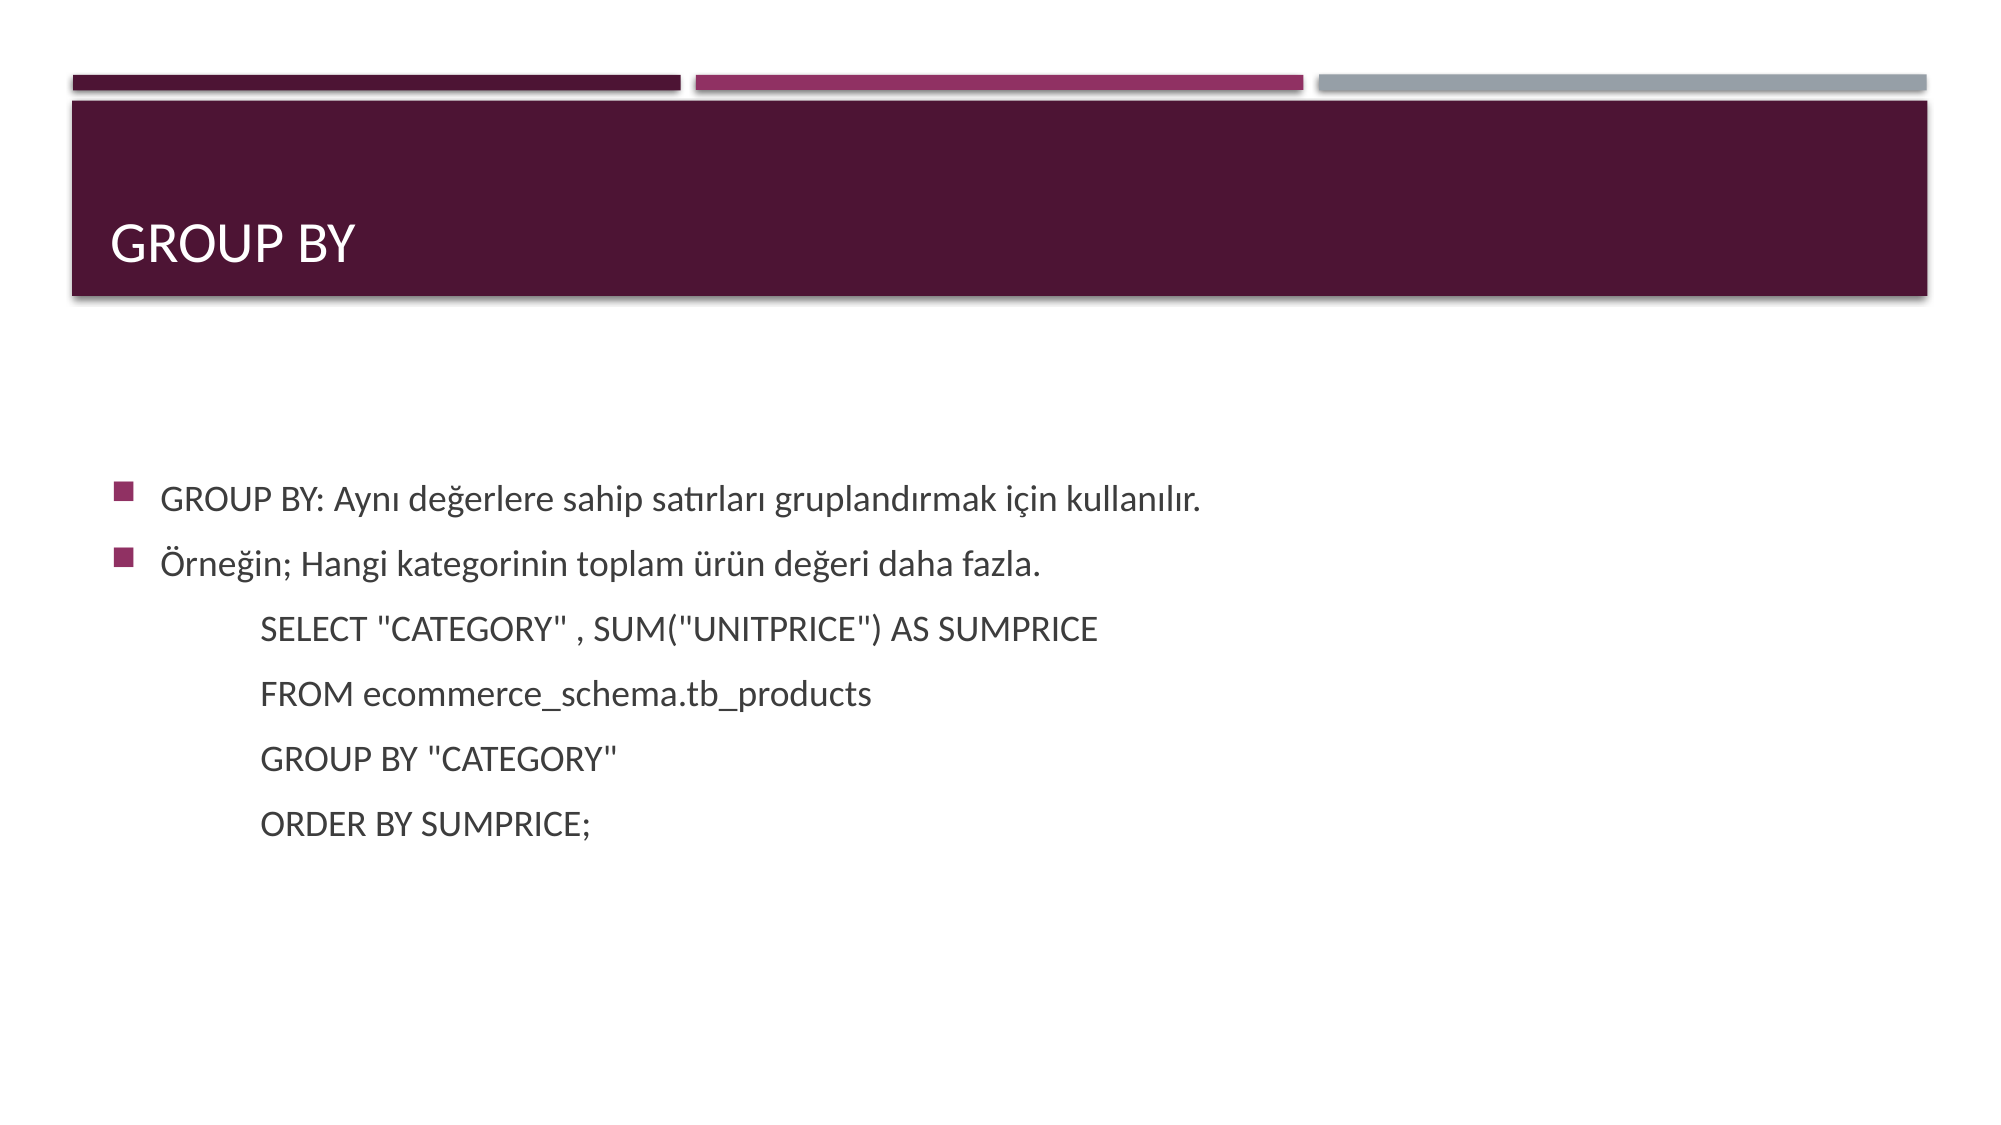

# GROUP BY
GROUP BY: Aynı değerlere sahip satırları gruplandırmak için kullanılır.
Örneğin; Hangi kategorinin toplam ürün değeri daha fazla.
	SELECT "CATEGORY" , SUM("UNITPRICE") AS SUMPRICE
	FROM ecommerce_schema.tb_products
	GROUP BY "CATEGORY"
	ORDER BY SUMPRICE;